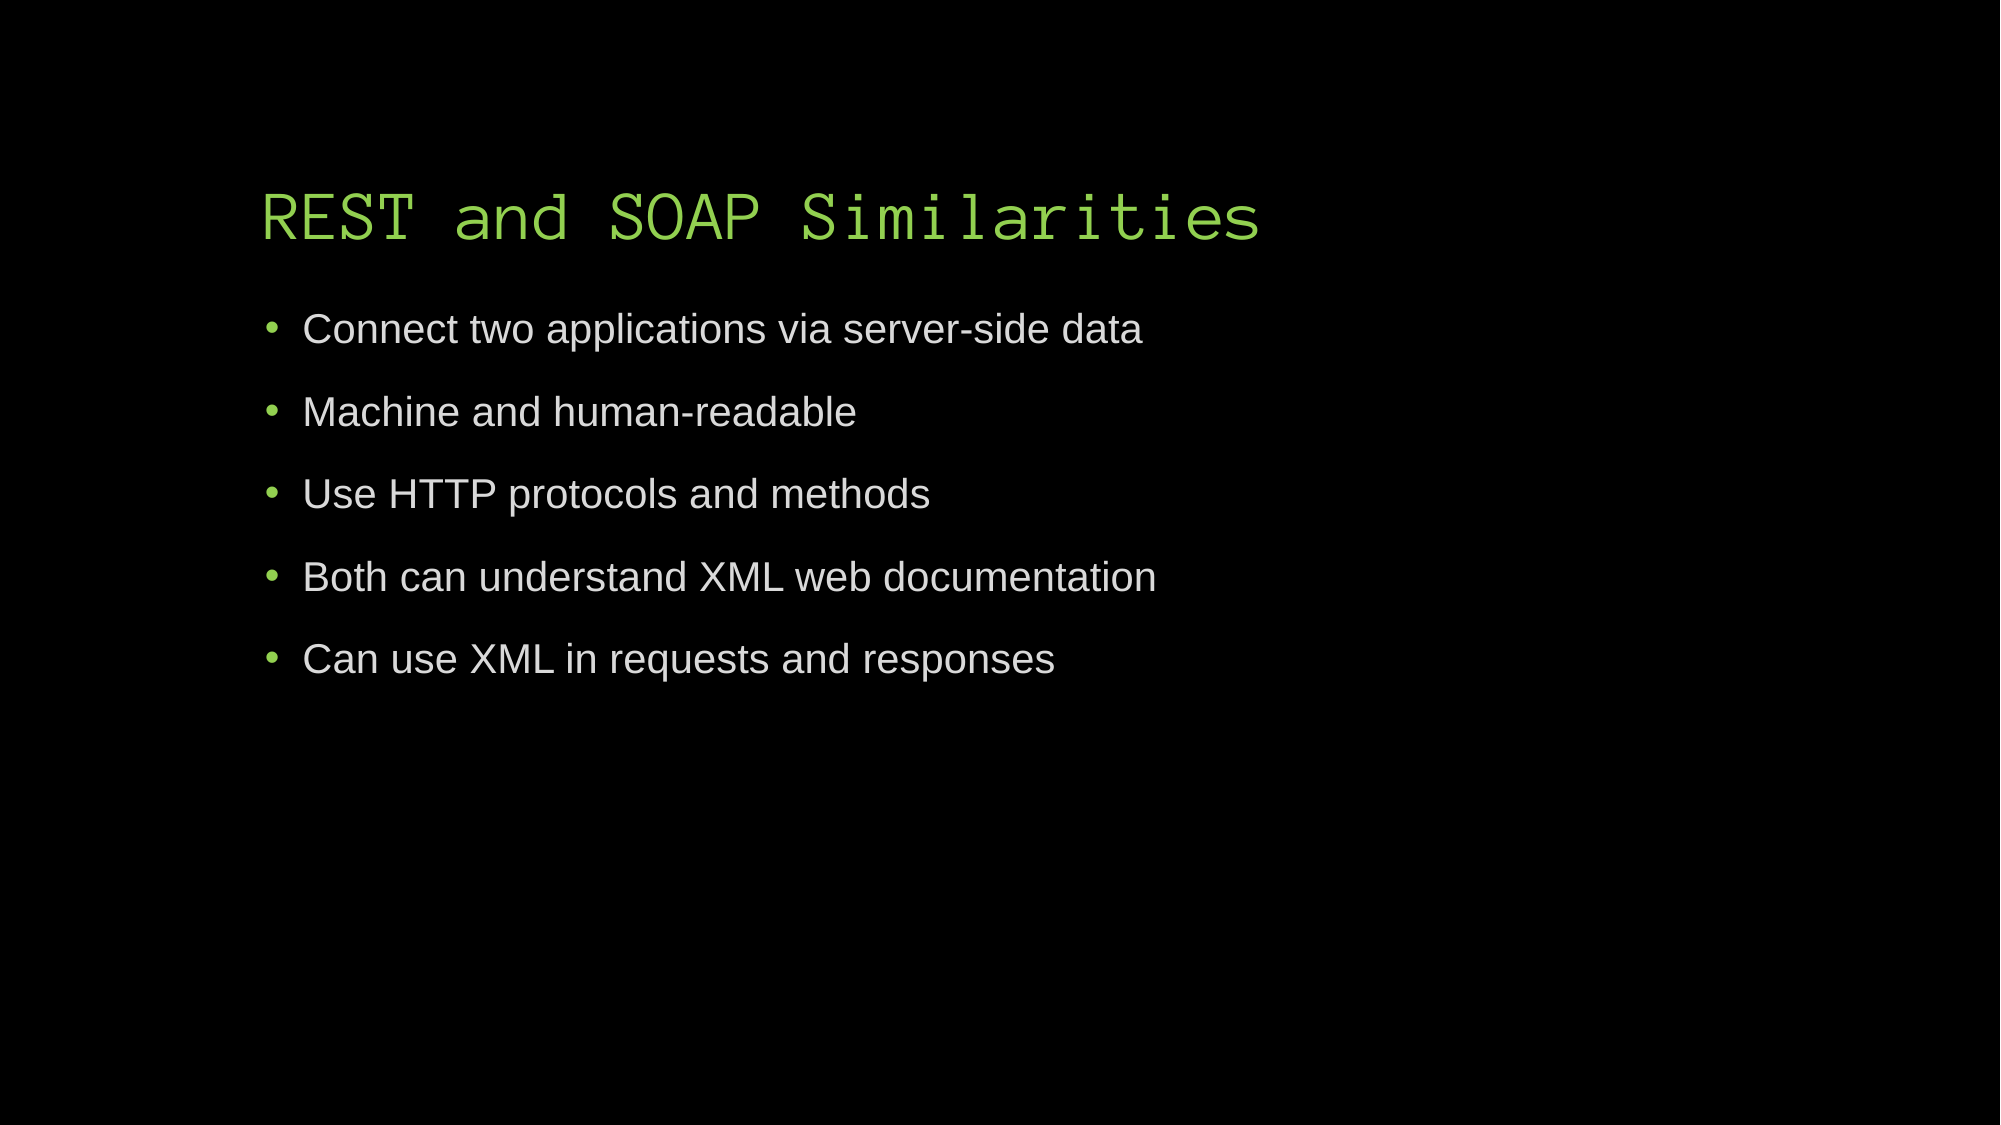

# REST and SOAP Similarities
Connect two applications via server-side data
Machine and human-readable
Use HTTP protocols and methods
Both can understand XML web documentation
Can use XML in requests and responses